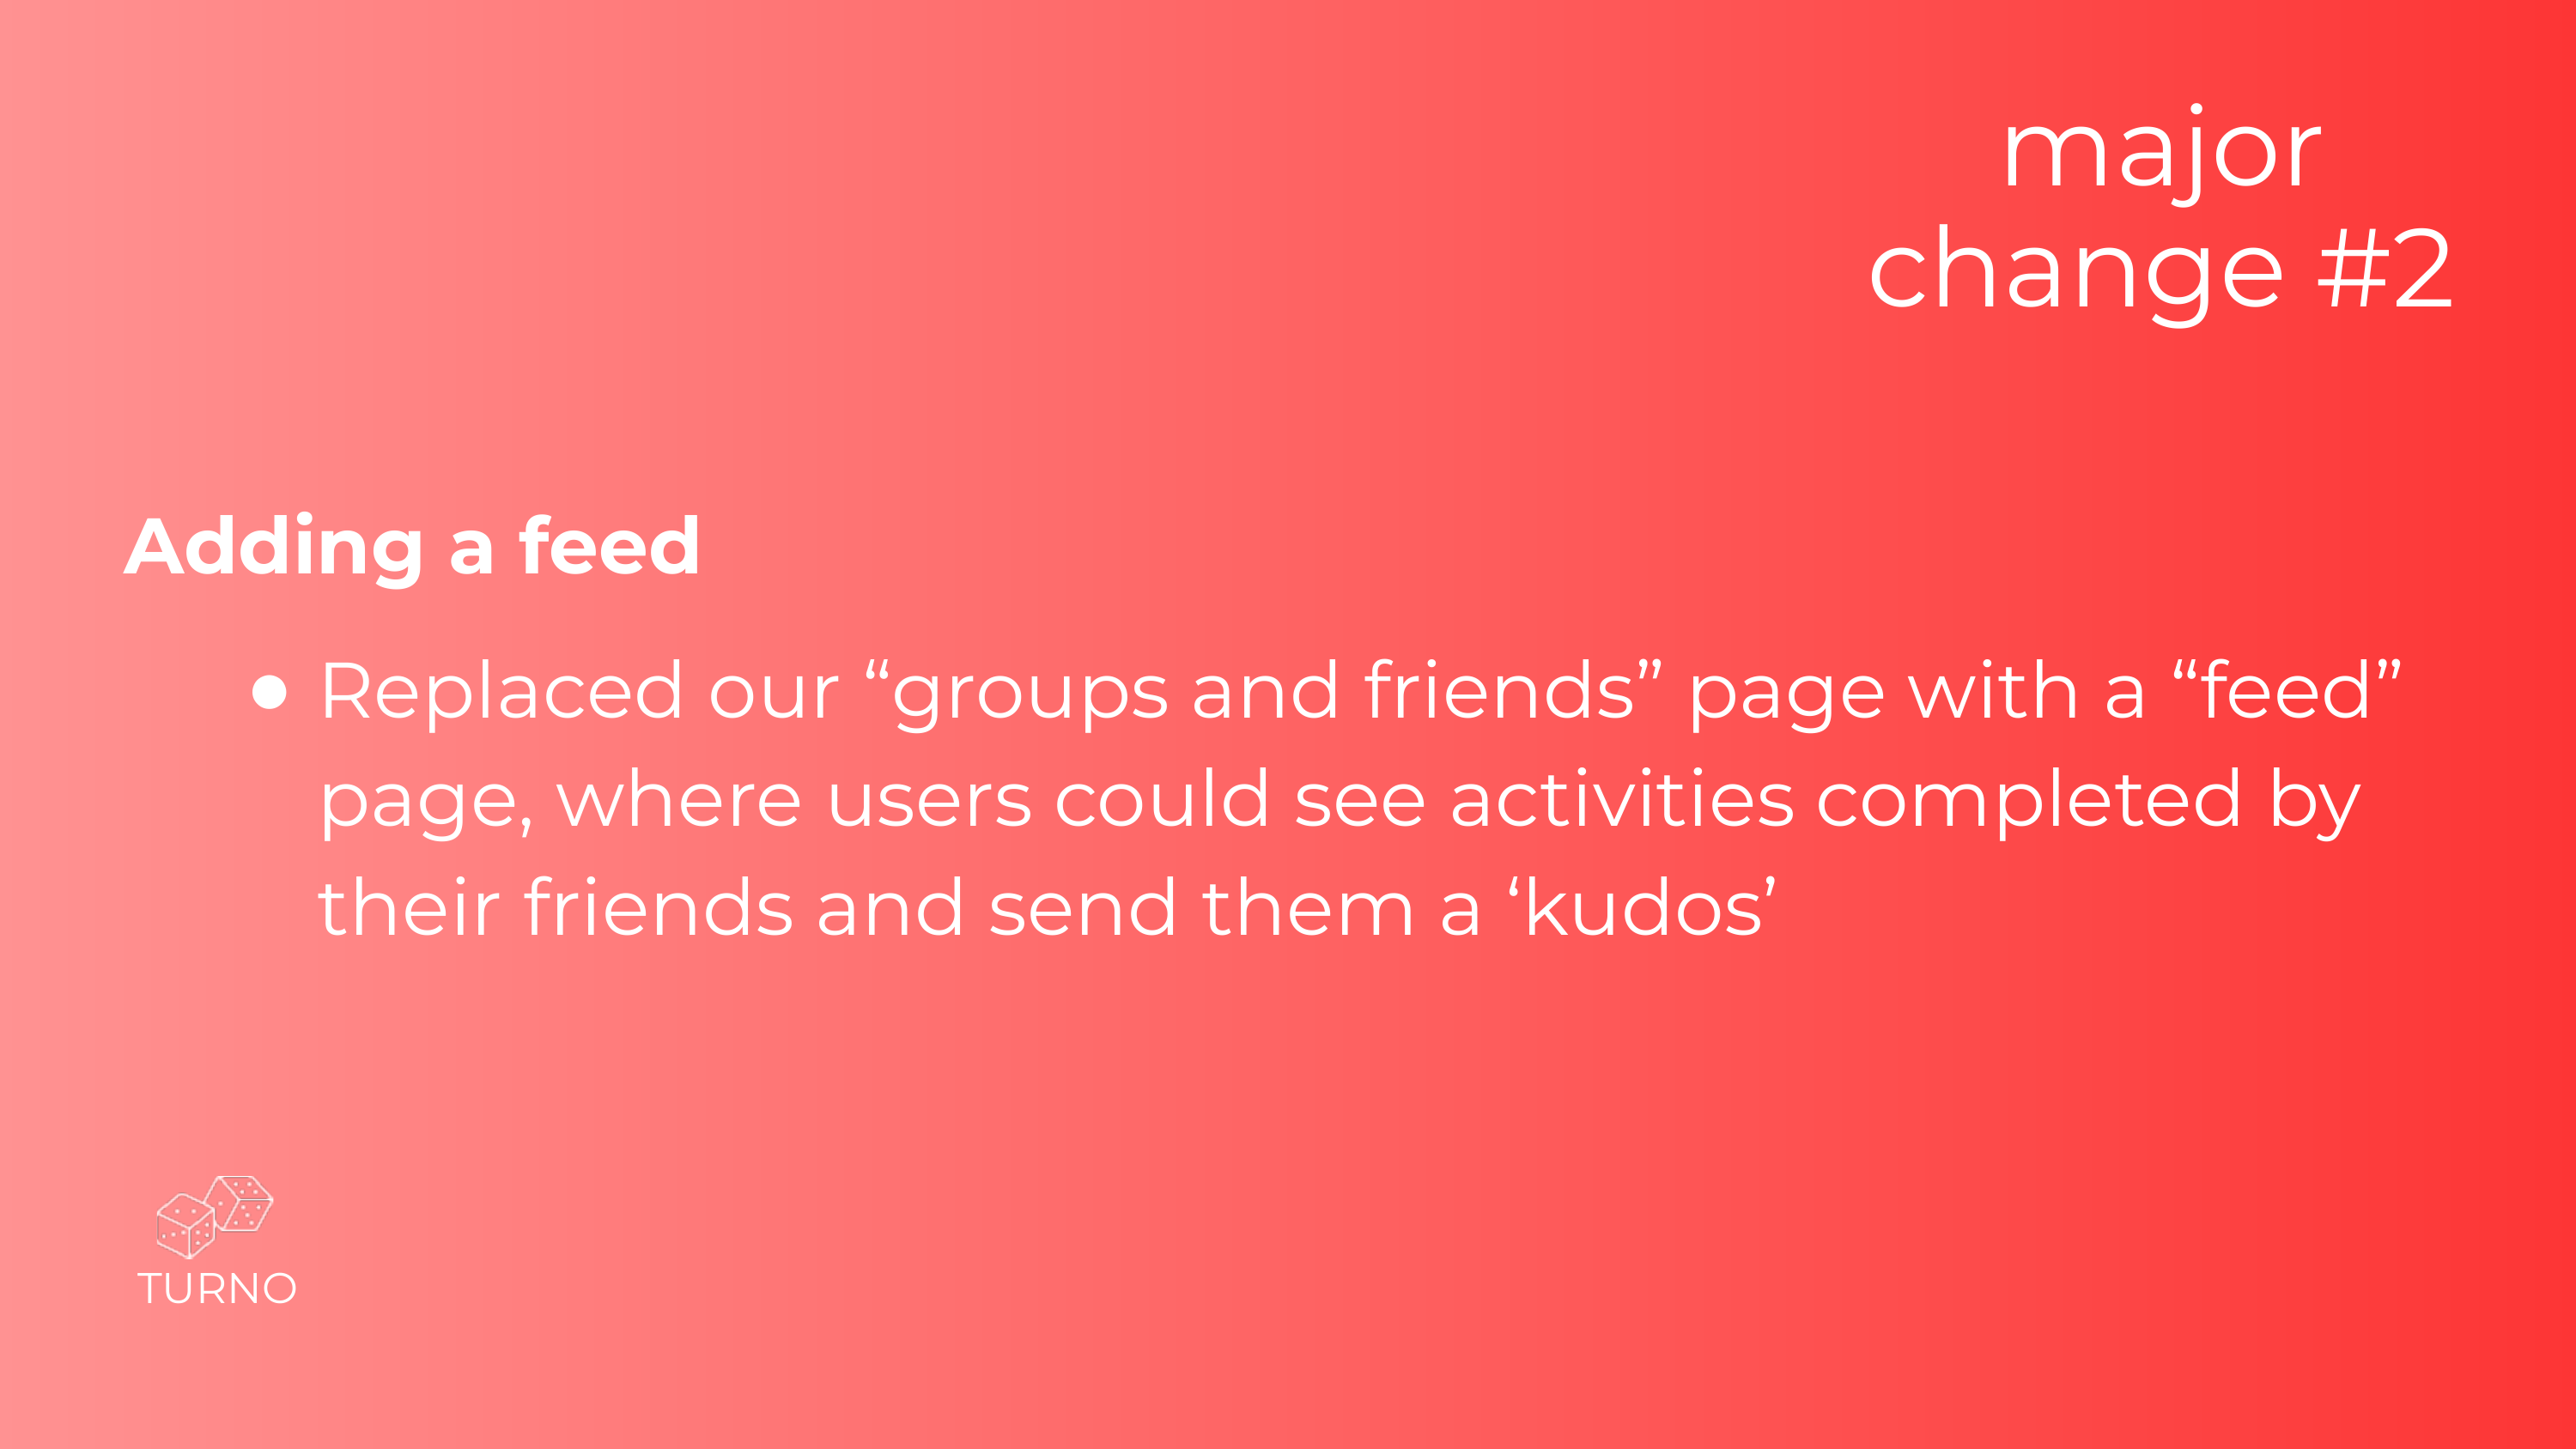

major change #2
Adding a feed
Replaced our “groups and friends” page with a “feed” page, where users could see activities completed by their friends and send them a ‘kudos’

TURNO